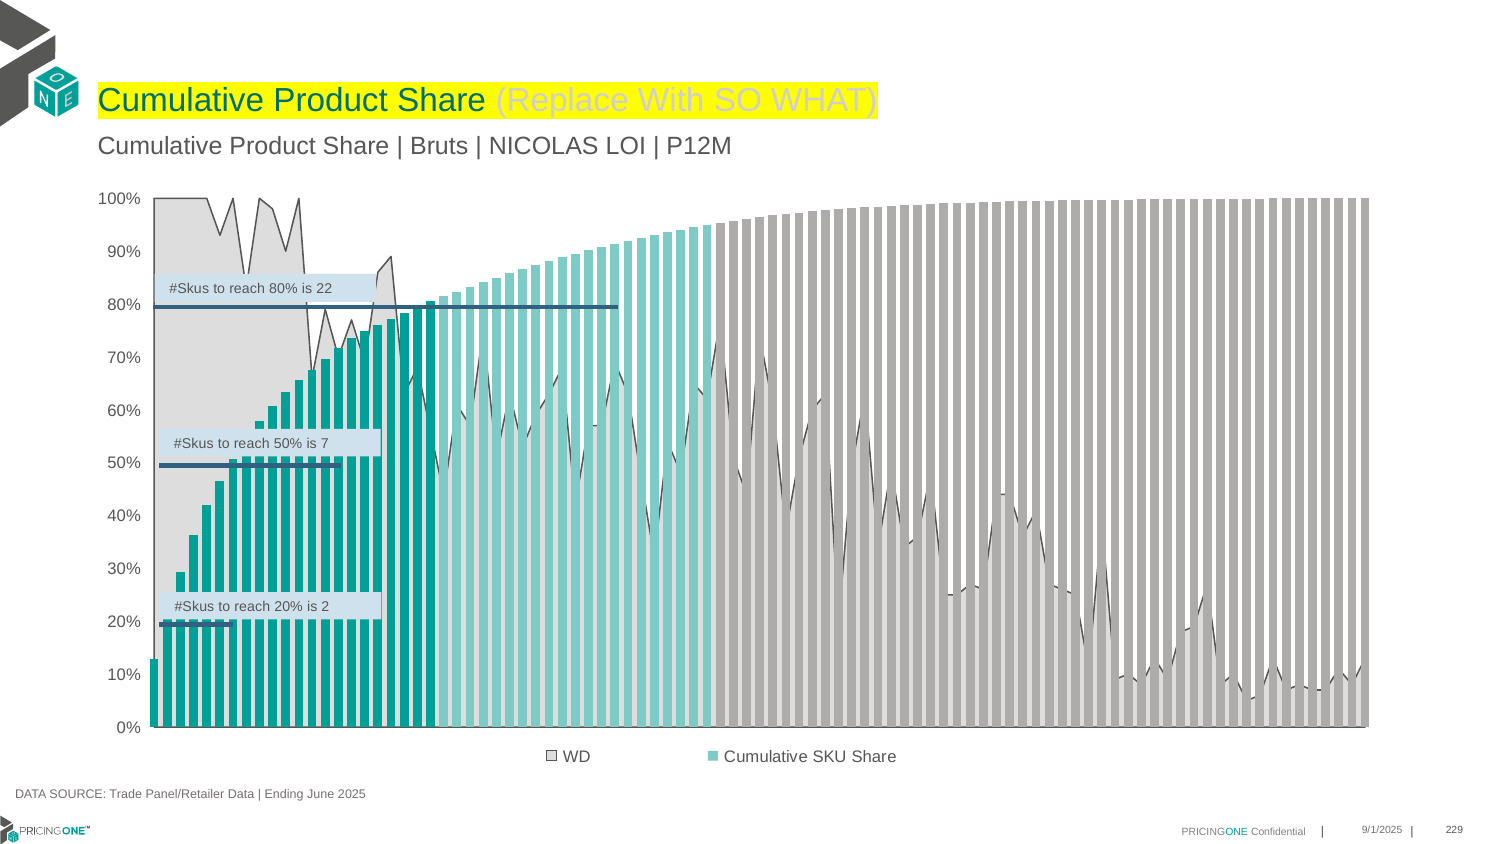

# Cumulative Product Share (Replace With SO WHAT)
Cumulative Product Share | Bruts | NICOLAS LOI | P12M

### Chart

| Category | WD | Cumulative SKU Share |
|---|---|---|
| Ruinart | 1.0 | 0.1286707403561464 |
| Heidsieck & | 1.0 | 0.21352120804469 |
| Nicolas | 1.0 | 0.29313901008126375 |
| Deutz | 1.0 | 0.36309009735806264 |
| De Bligny | 1.0 | 0.42065145163289647 |
| Besserat De | 0.93 | 0.46581291238993616 |
| Canard Duch | 1.0 | 0.5069508088786651 |
| Ayala | 0.83 | 0.5470116906895128 |
| Laurent Per | 1.0 | 0.5779524934921895 |
| Ruinart | 0.98 | 0.6064568045990557 |
| Taittinger | 0.9 | 0.6331769291263377 |
| Bollinger | 1.0 | 0.6554101698635034 |
| Roederer | 0.66 | 0.6759709896952046 |
| Demoiselle | 0.79 | 0.696312342384998 |
| Ruinart | 0.7 | 0.7160196788870575 |
| Deutz | 0.77 | 0.7354973877313802 |
| Perrier Jou | 0.69 | 0.7491409283866521 |
| All Others | 0.86 | 0.7609210304388732 |
| Pommery | 0.89 | 0.772375995984564 |
| Laurent Per | 0.63 | 0.7833981235559365 |
| Lanson | 0.68 | 0.7942515865645465 |
| Campari: Al | 0.56 | 0.8050359580655189 |
| De Venoge | 0.44 | 0.814438499413738 |
| Moët & Chan | 0.61 | 0.823603284691557 |
| Taittinger | 0.57 | 0.8326502079857587 |
| Veuve Clicq | 0.75 | 0.8414593752095604 |
| Roederer | 0.51 | 0.8499434059268318 |
| Savian | 0.63 | 0.85841930823144 |
| Roederer | 0.53 | 0.8665456887915283 |
| Roederer | 0.59 | 0.8744282169717189 |
| De Venoge | 0.63 | 0.8814897754729208 |
| Henriot | 0.68 | 0.8883460915543757 |
| Bollinger | 0.42 | 0.8949890368034201 |
| Ruinart | 0.57 | 0.901495831140355 |
| All Others | 0.57 | 0.9079619834139736 |
| Nicolas | 0.69 | 0.9140074903322688 |
| Veuve Clicq | 0.63 | 0.9199839057429263 |
| All Others | 0.47 | 0.925698179845194 |
| All Others | 0.32 | 0.9311807941865589 |
| Canard Duch | 0.54 | 0.9360639380940088 |
| Krug | 0.48 | 0.9407967063671885 |
| Veuve Clicq | 0.65 | 0.9453973879345903 |
| Henriot | 0.62 | 0.9494920758137045 |
| Deutz | 0.77 | 0.9535562821453316 |
| Nicolas Feu | 0.51 | 0.9574010213350508 |
| Piper Heids | 0.44 | 0.9611746369139665 |
| Canard Duch | 0.74 | 0.964677982771829 |
| Canard Duch | 0.61 | 0.9676204681559271 |
| Veuve Clicq | 0.37 | 0.9705182472703772 |
| Campari: Al | 0.51 | 0.9730339909896543 |
| De Venoge | 0.6 | 0.9754318727253142 |
| Nicolas | 0.63 | 0.9777423740248441 |
| Deutz | 0.2 | 0.9796322299690506 |
| Nicolas | 0.49 | 0.9814306412707956 |
| Canard Duch | 0.63 | 0.9829425260261608 |
| Nicolas | 0.34 | 0.9843284203852457 |
| Roederer | 0.49 | 0.9857102505379989 |
| Roederer | 0.34 | 0.9869559297786425 |
| Laurent Per | 0.36 | 0.9881426780274777 |
| Demoiselle | 0.48 | 0.9892542384591777 |
| Nicolas | 0.25 | 0.990286546867411 |
| Roederer | 0.25 | 0.9912009932920272 |
| Vranken | 0.27 | 0.991987417217197 |
| All Others | 0.26 | 0.9926945891189001 |
| Pommery | 0.44 | 0.9933570547509553 |
| Nicolas | 0.44 | 0.9940073277640156 |
| Roederer | 0.36 | 0.9946250871264228 |
| Pommery | 0.41 | 0.9952306538698352 |
| Nicolas Feu | 0.27 | 0.9957183586296304 |
| Moët & Chan | 0.26 | 0.9961227471596273 |
| Laurent Per | 0.25 | 0.9964722689041473 |
| Ruinart | 0.11 | 0.9968055338233407 |
| Pommery | 0.39 | 0.997085964060223 |
| Bollinger | 0.09 | 0.9973501374717787 |
| All Others | 0.1 | 0.9976102466770028 |
| Roederer | 0.08 | 0.9978622274695637 |
| All Others | 0.13 | 0.9980918551273006 |
| All Others | 0.09 | 0.9983194506818717 |
| Martel | 0.18 | 0.9985206288952873 |
| Vranken | 0.19 | 0.9987157107992054 |
| Bollinger | 0.27 | 0.9989107927031236 |
| Henriot | 0.08 | 0.9990814893690518 |
| Piper Heids | 0.1 | 0.9992420255191511 |
| Nicolas Feu | 0.05 | 0.9993578553996024 |
| Moët & Chan | 0.06 | 0.9994574284547273 |
| Laurent Per | 0.13 | 0.9995570015098522 |
| Vranken | 0.07 | 0.9996362535333189 |
| Roederer | 0.08 | 0.9997073771441224 |
| All Others | 0.07 | 0.9997764686517601 |
| All Others | 0.07 | 0.9998455601593977 |
| Besserat De | 0.11 | 0.9999065232543721 |
| All Others | 0.08 | 0.9999573258335175 |
| Nicolas | 0.13 | 0.9999999999999996 |
#Skus to reach 80% is 22
#Skus to reach 50% is 7
#Skus to reach 20% is 2
DATA SOURCE: Trade Panel/Retailer Data | Ending June 2025

9/1/2025
229